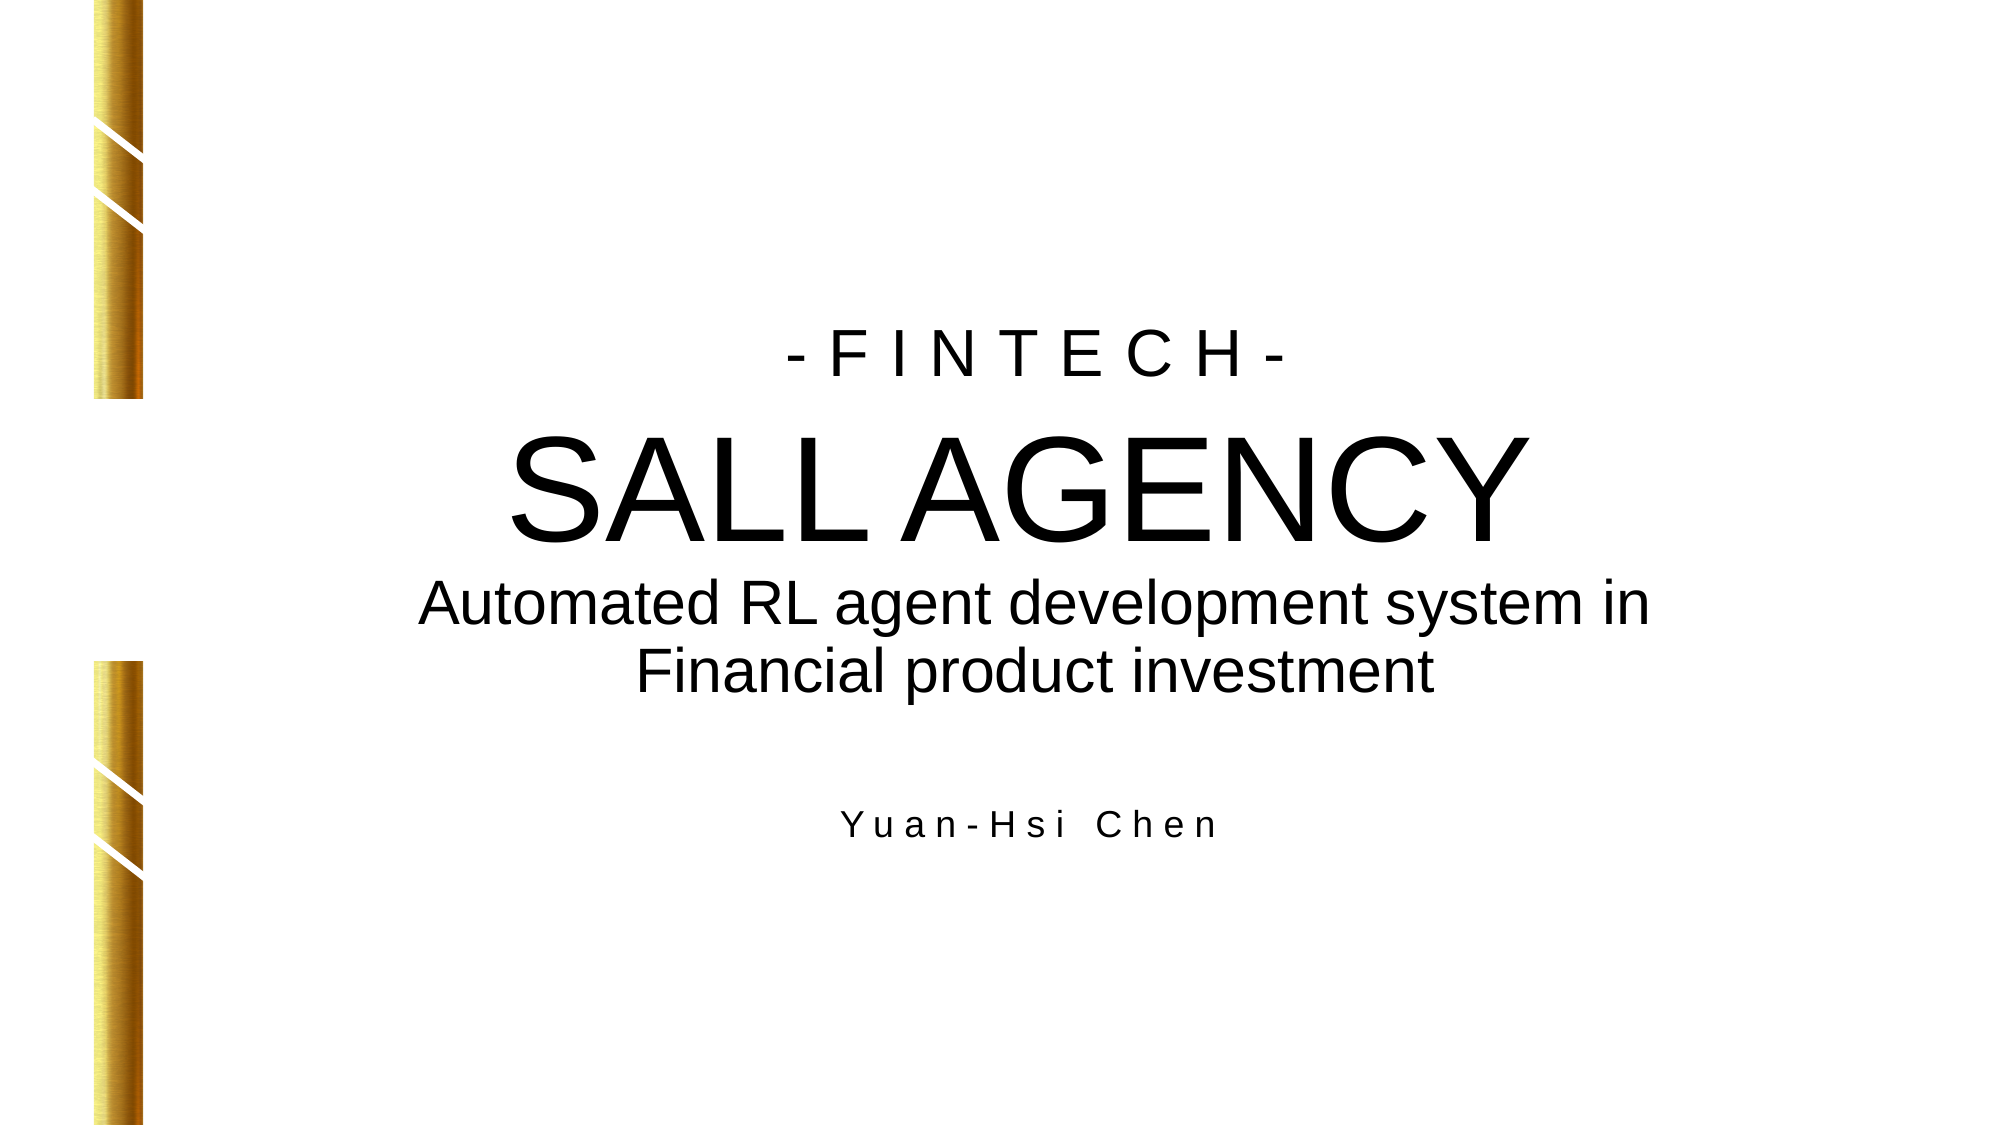

-FINTECH-

# SALL AGENCY
Automated RL agent development system in Financial product investment
Yuan-Hsi Chen